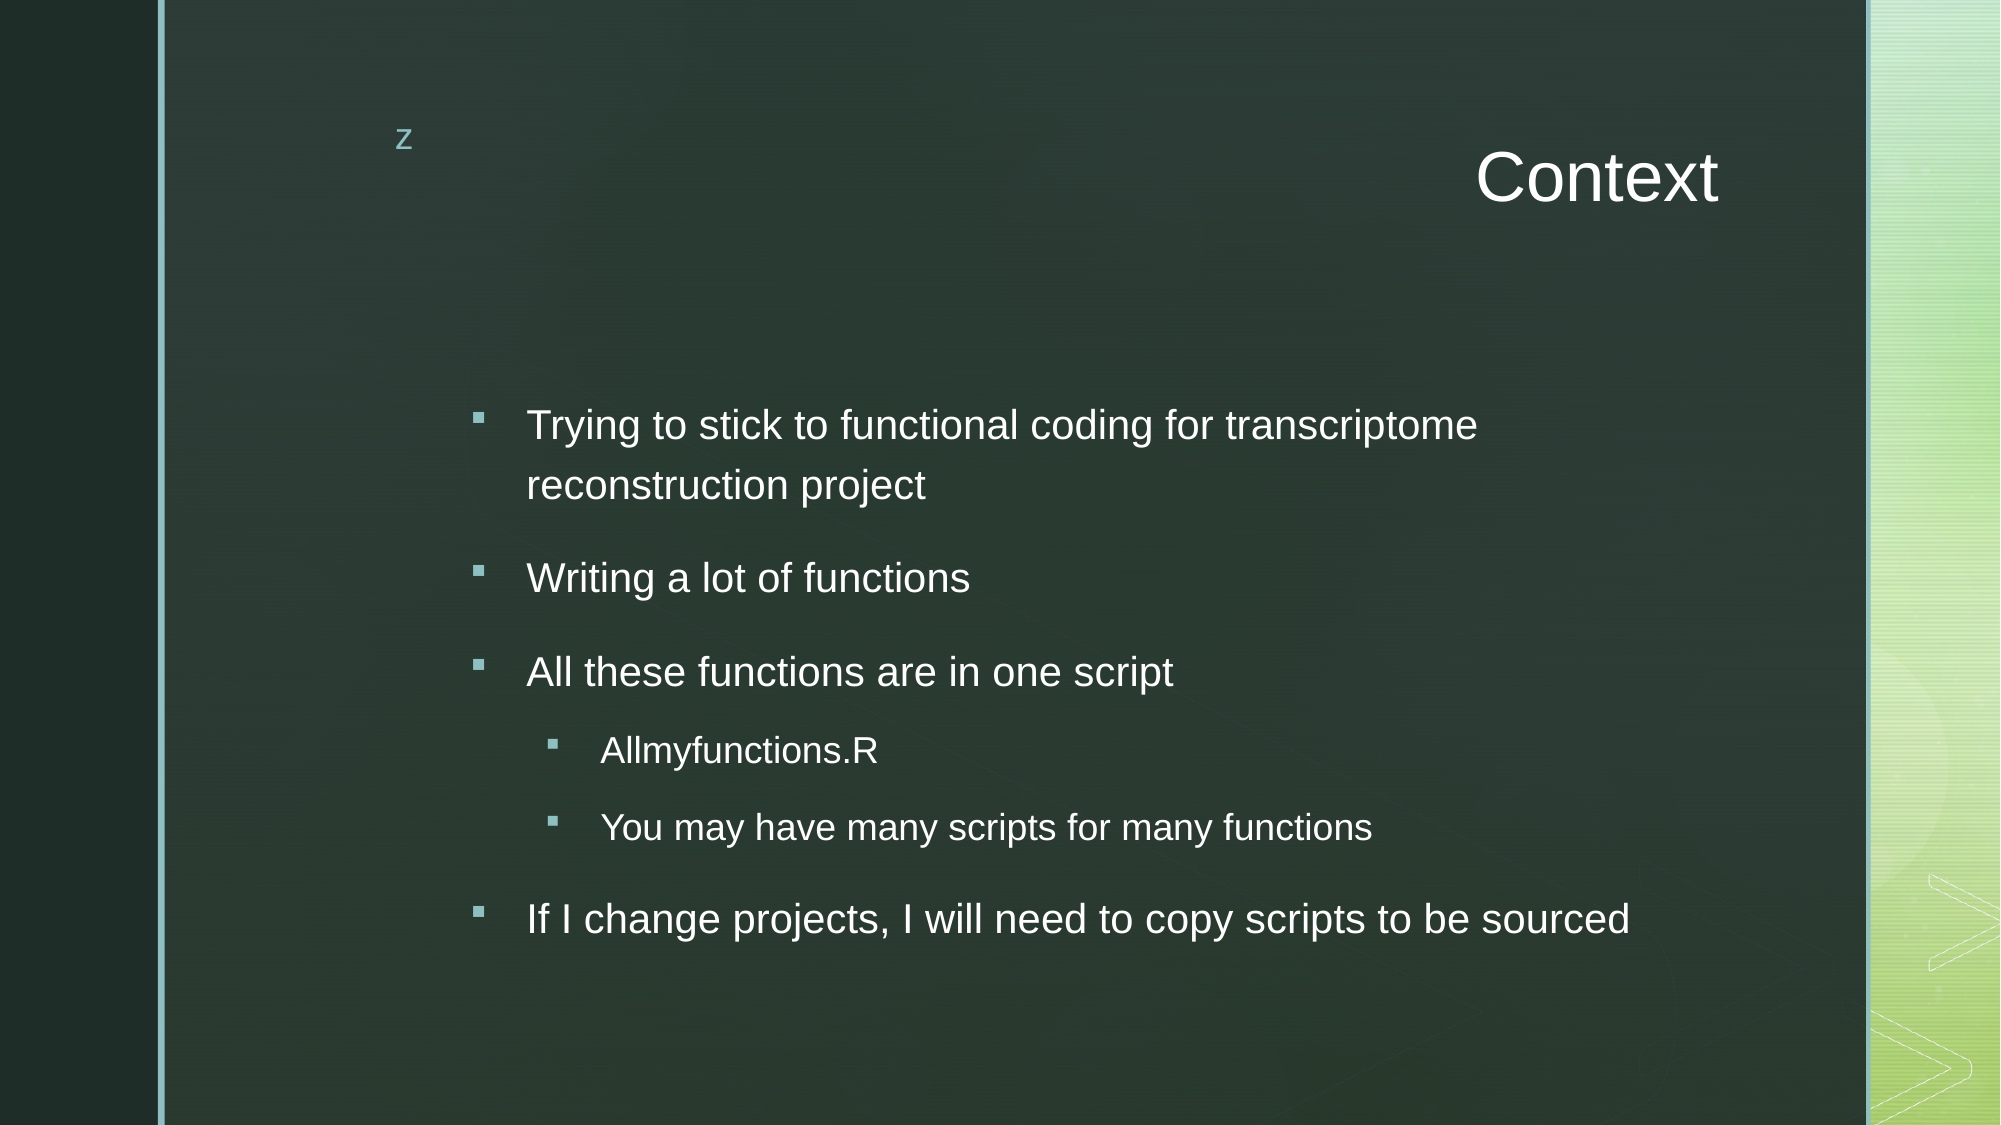

# Context
Trying to stick to functional coding for transcriptome reconstruction project
Writing a lot of functions
All these functions are in one script
Allmyfunctions.R
You may have many scripts for many functions
If I change projects, I will need to copy scripts to be sourced